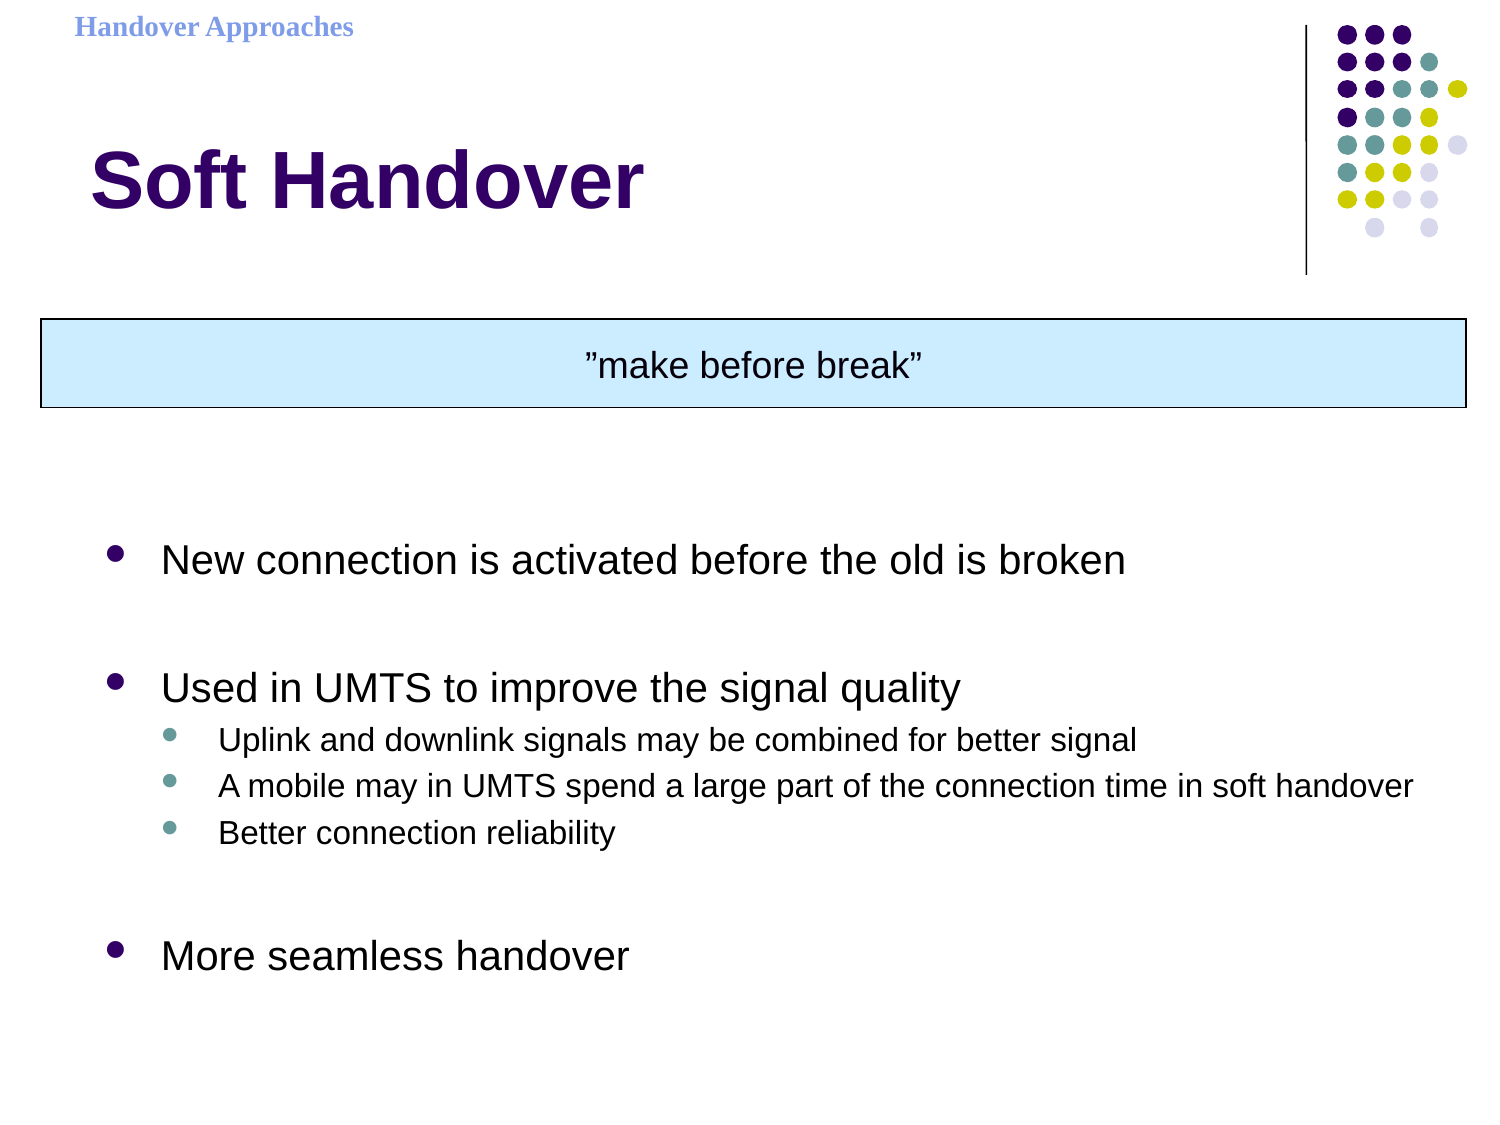

Handover Approaches
# Soft Handover
”make before break”

New connection is activated before the old is broken

Used in UMTS to improve the signal quality
Uplink and downlink signals may be combined for better signal
A mobile may in UMTS spend a large part of the connection time in soft handover
Better connection reliability

More seamless handover
Tor K Moseng, Handoff in Wireless Internet Access